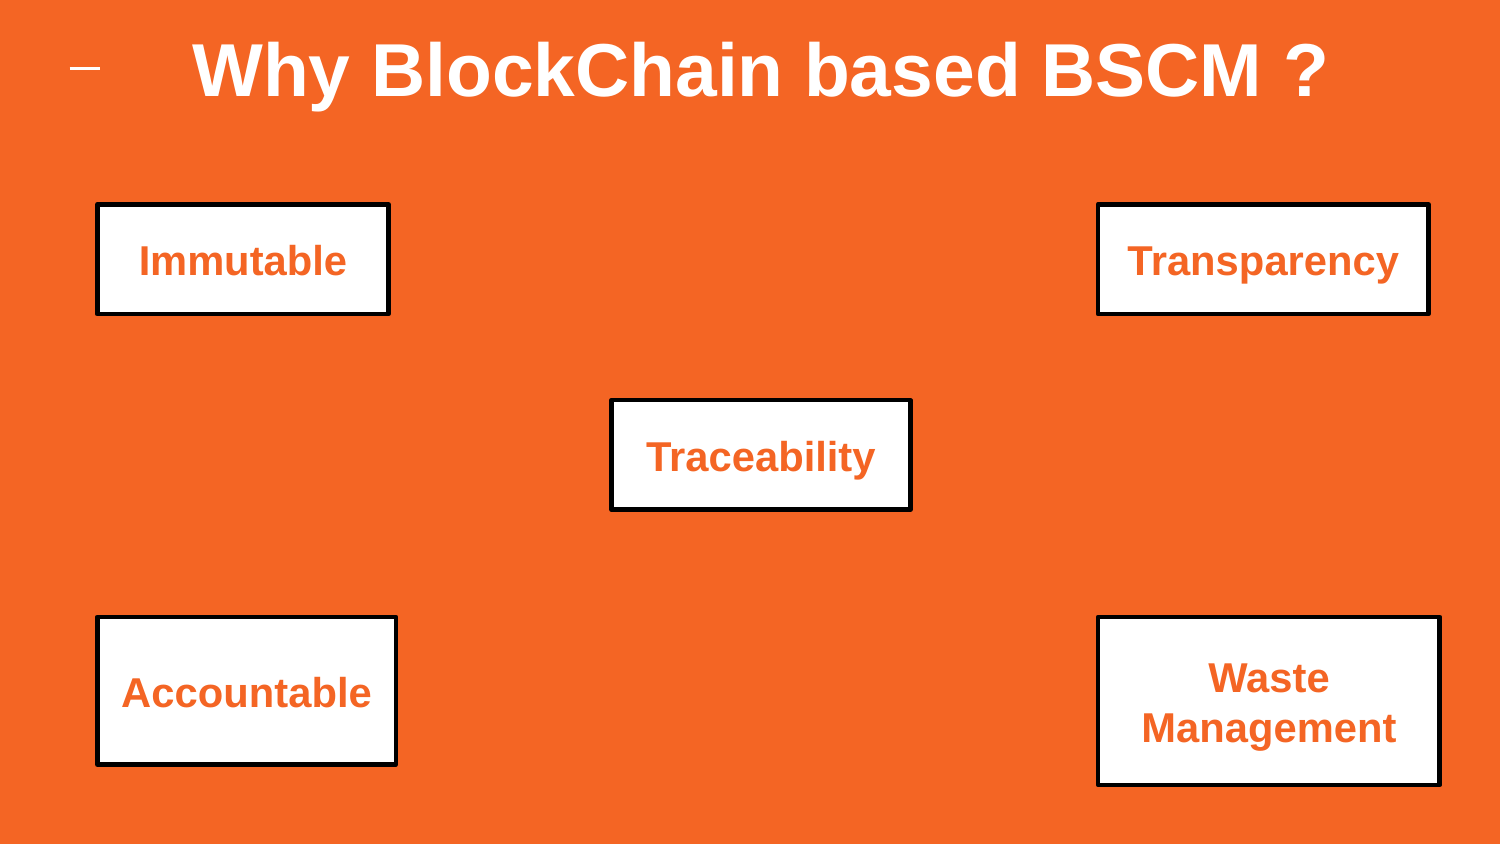

Why BlockChain based BSCM ?
Immutable
Transparency
Traceability
Accountable
Waste Management